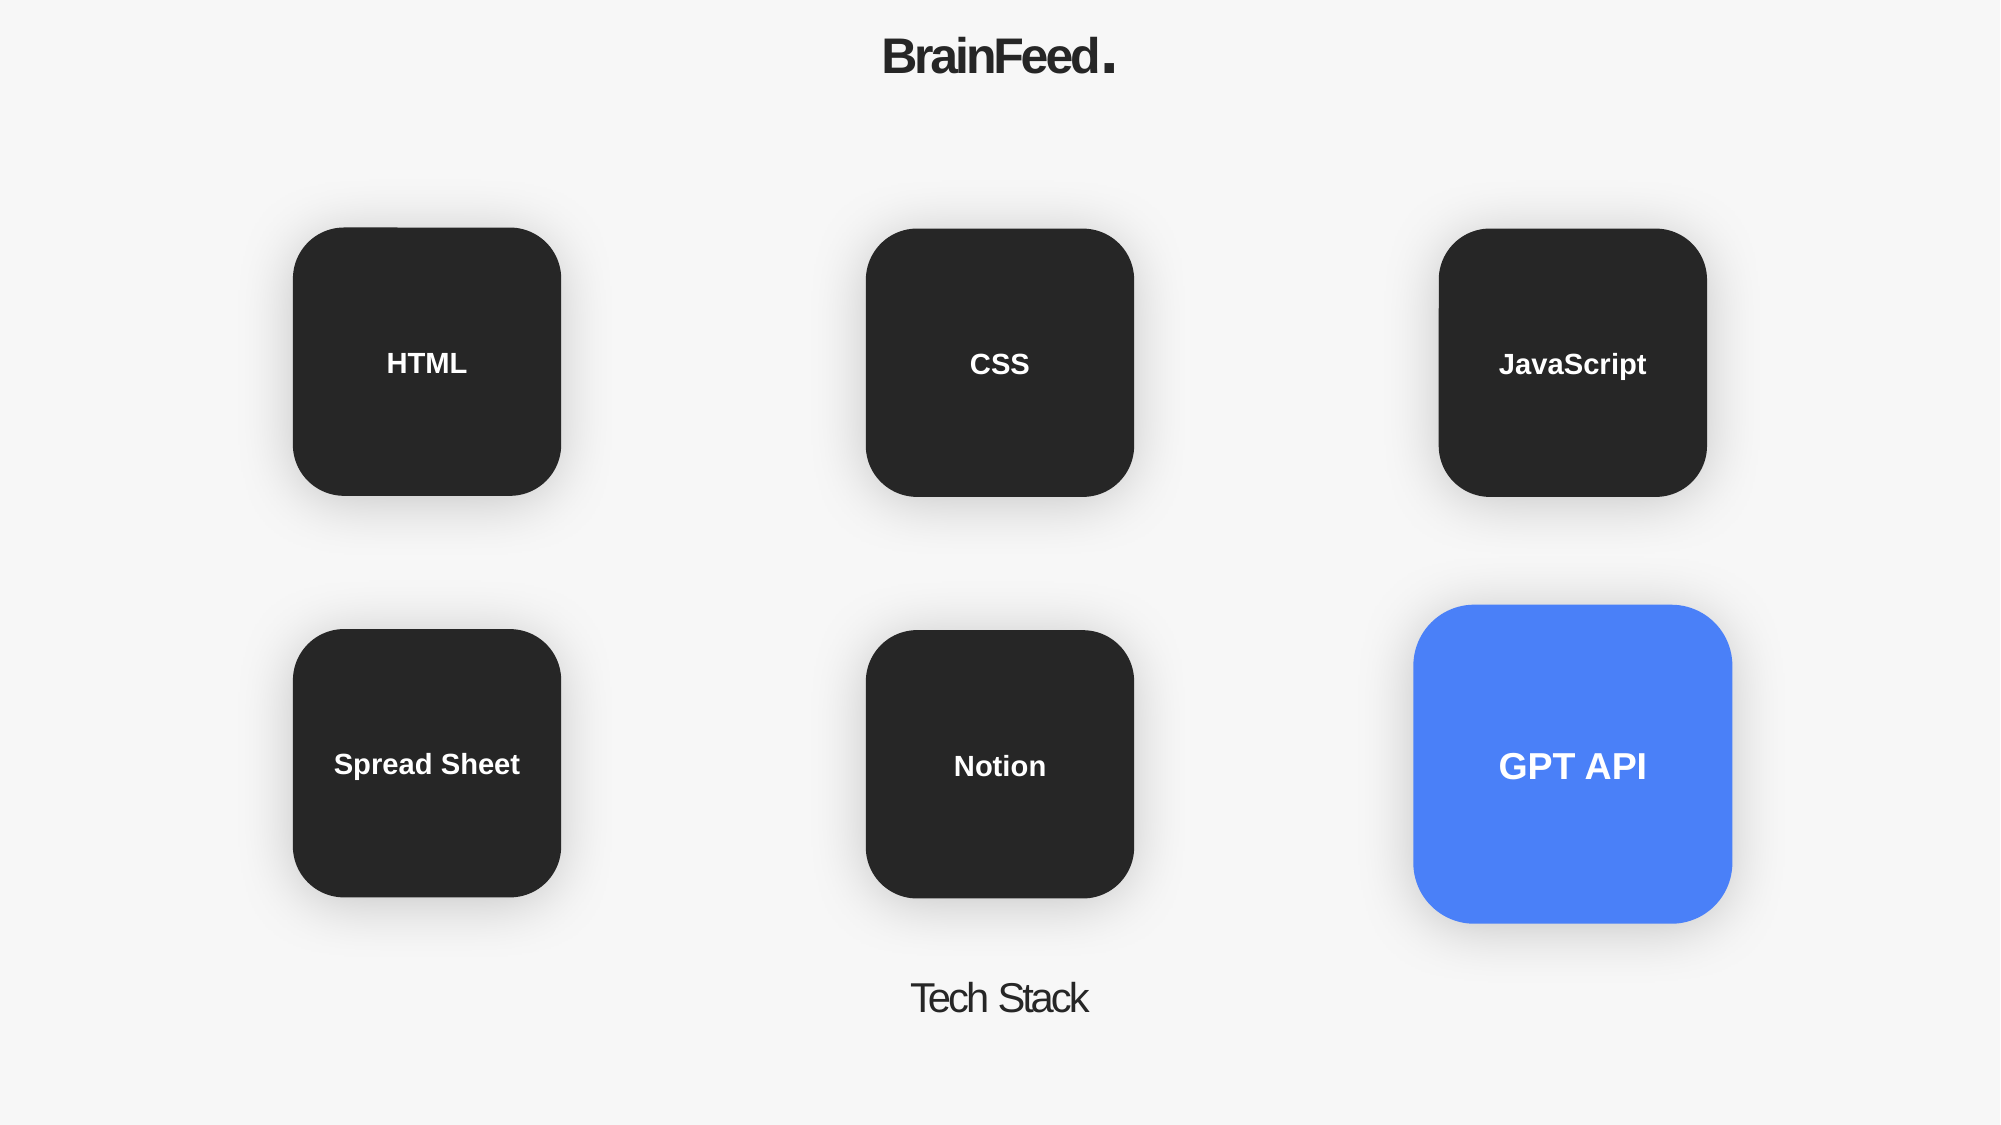

BrainFeed.
HTML
CSS
JavaScript
GPT API
Spread Sheet
Notion
Tech Stack